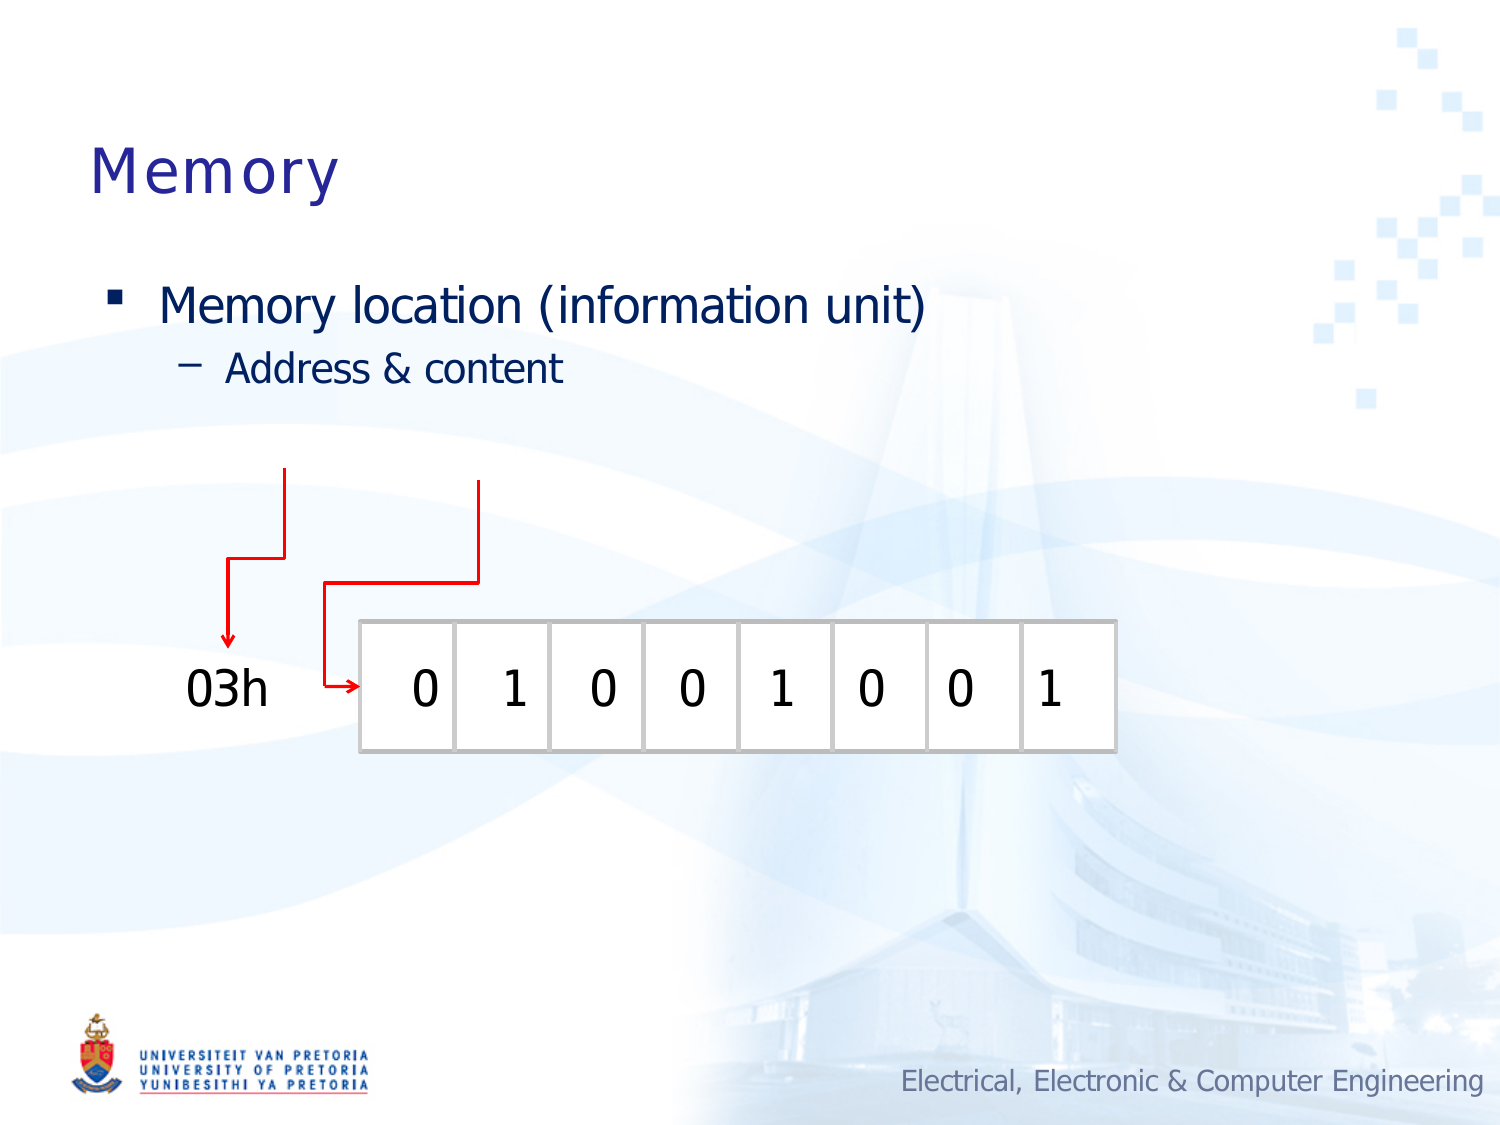

# Memory
Memory location (information unit)
Address & content
0    1    0    0    1    0    0    1
03h